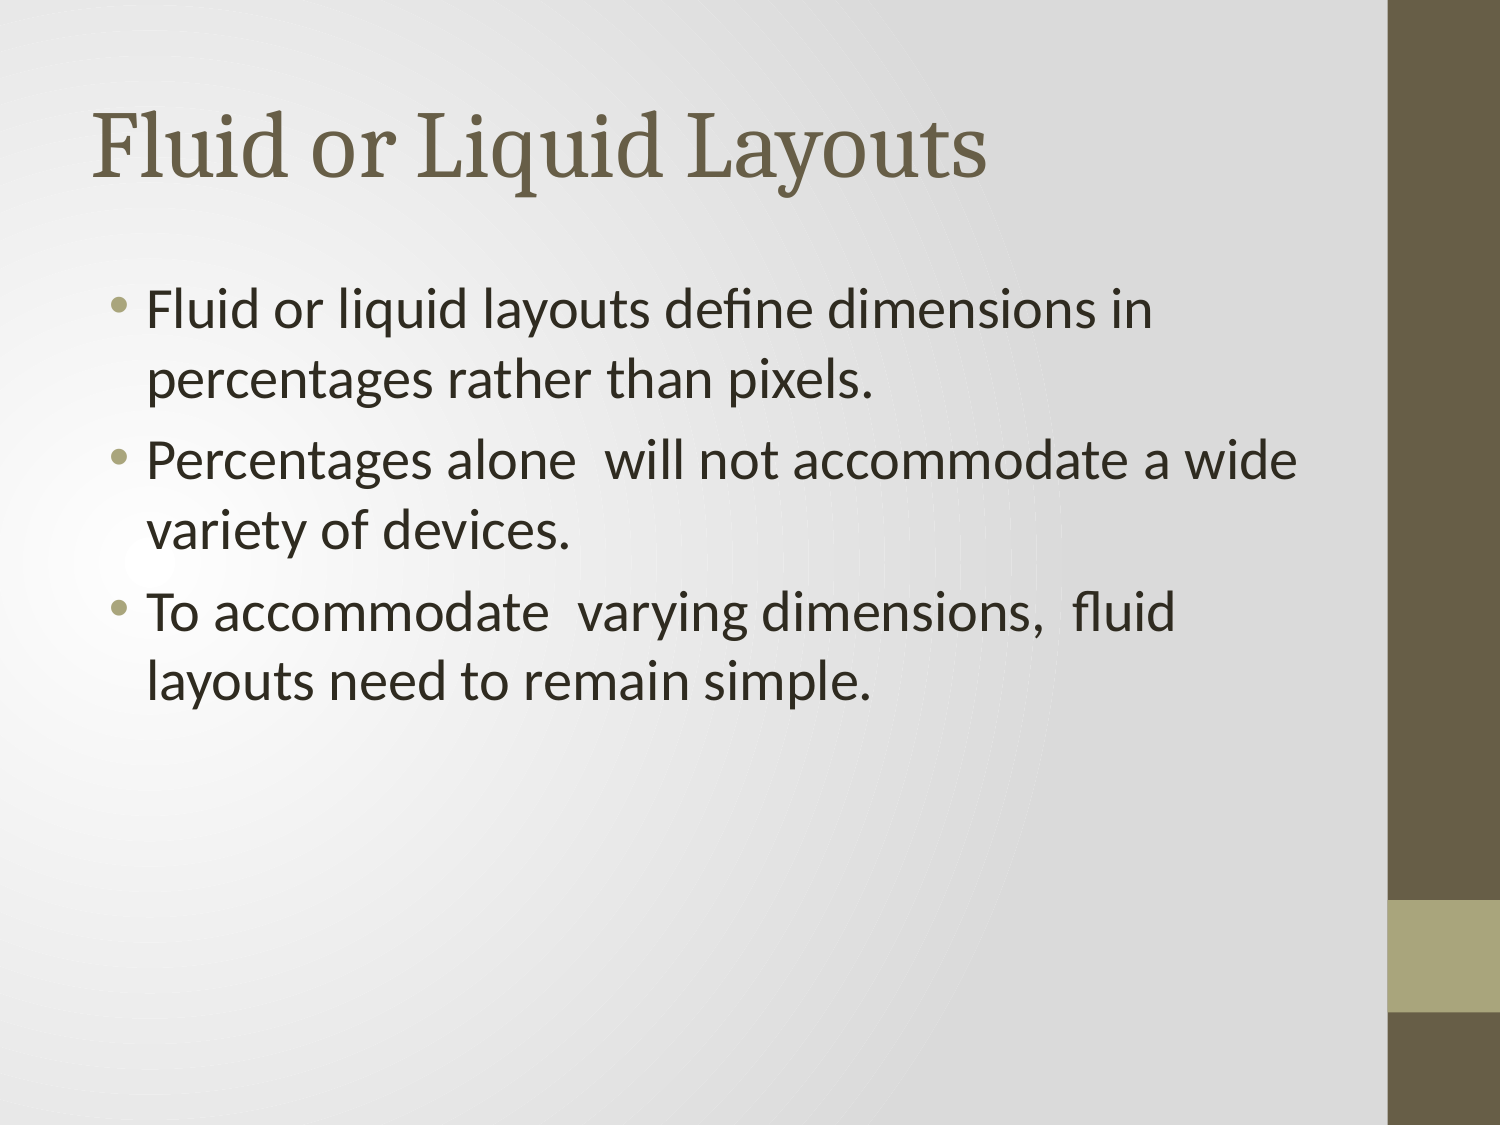

# Fluid or Liquid Layouts
Fluid or liquid layouts define dimensions in percentages rather than pixels.
Percentages alone  will not accommodate a wide variety of devices.
To accommodate  varying dimensions,  fluid layouts need to remain simple.